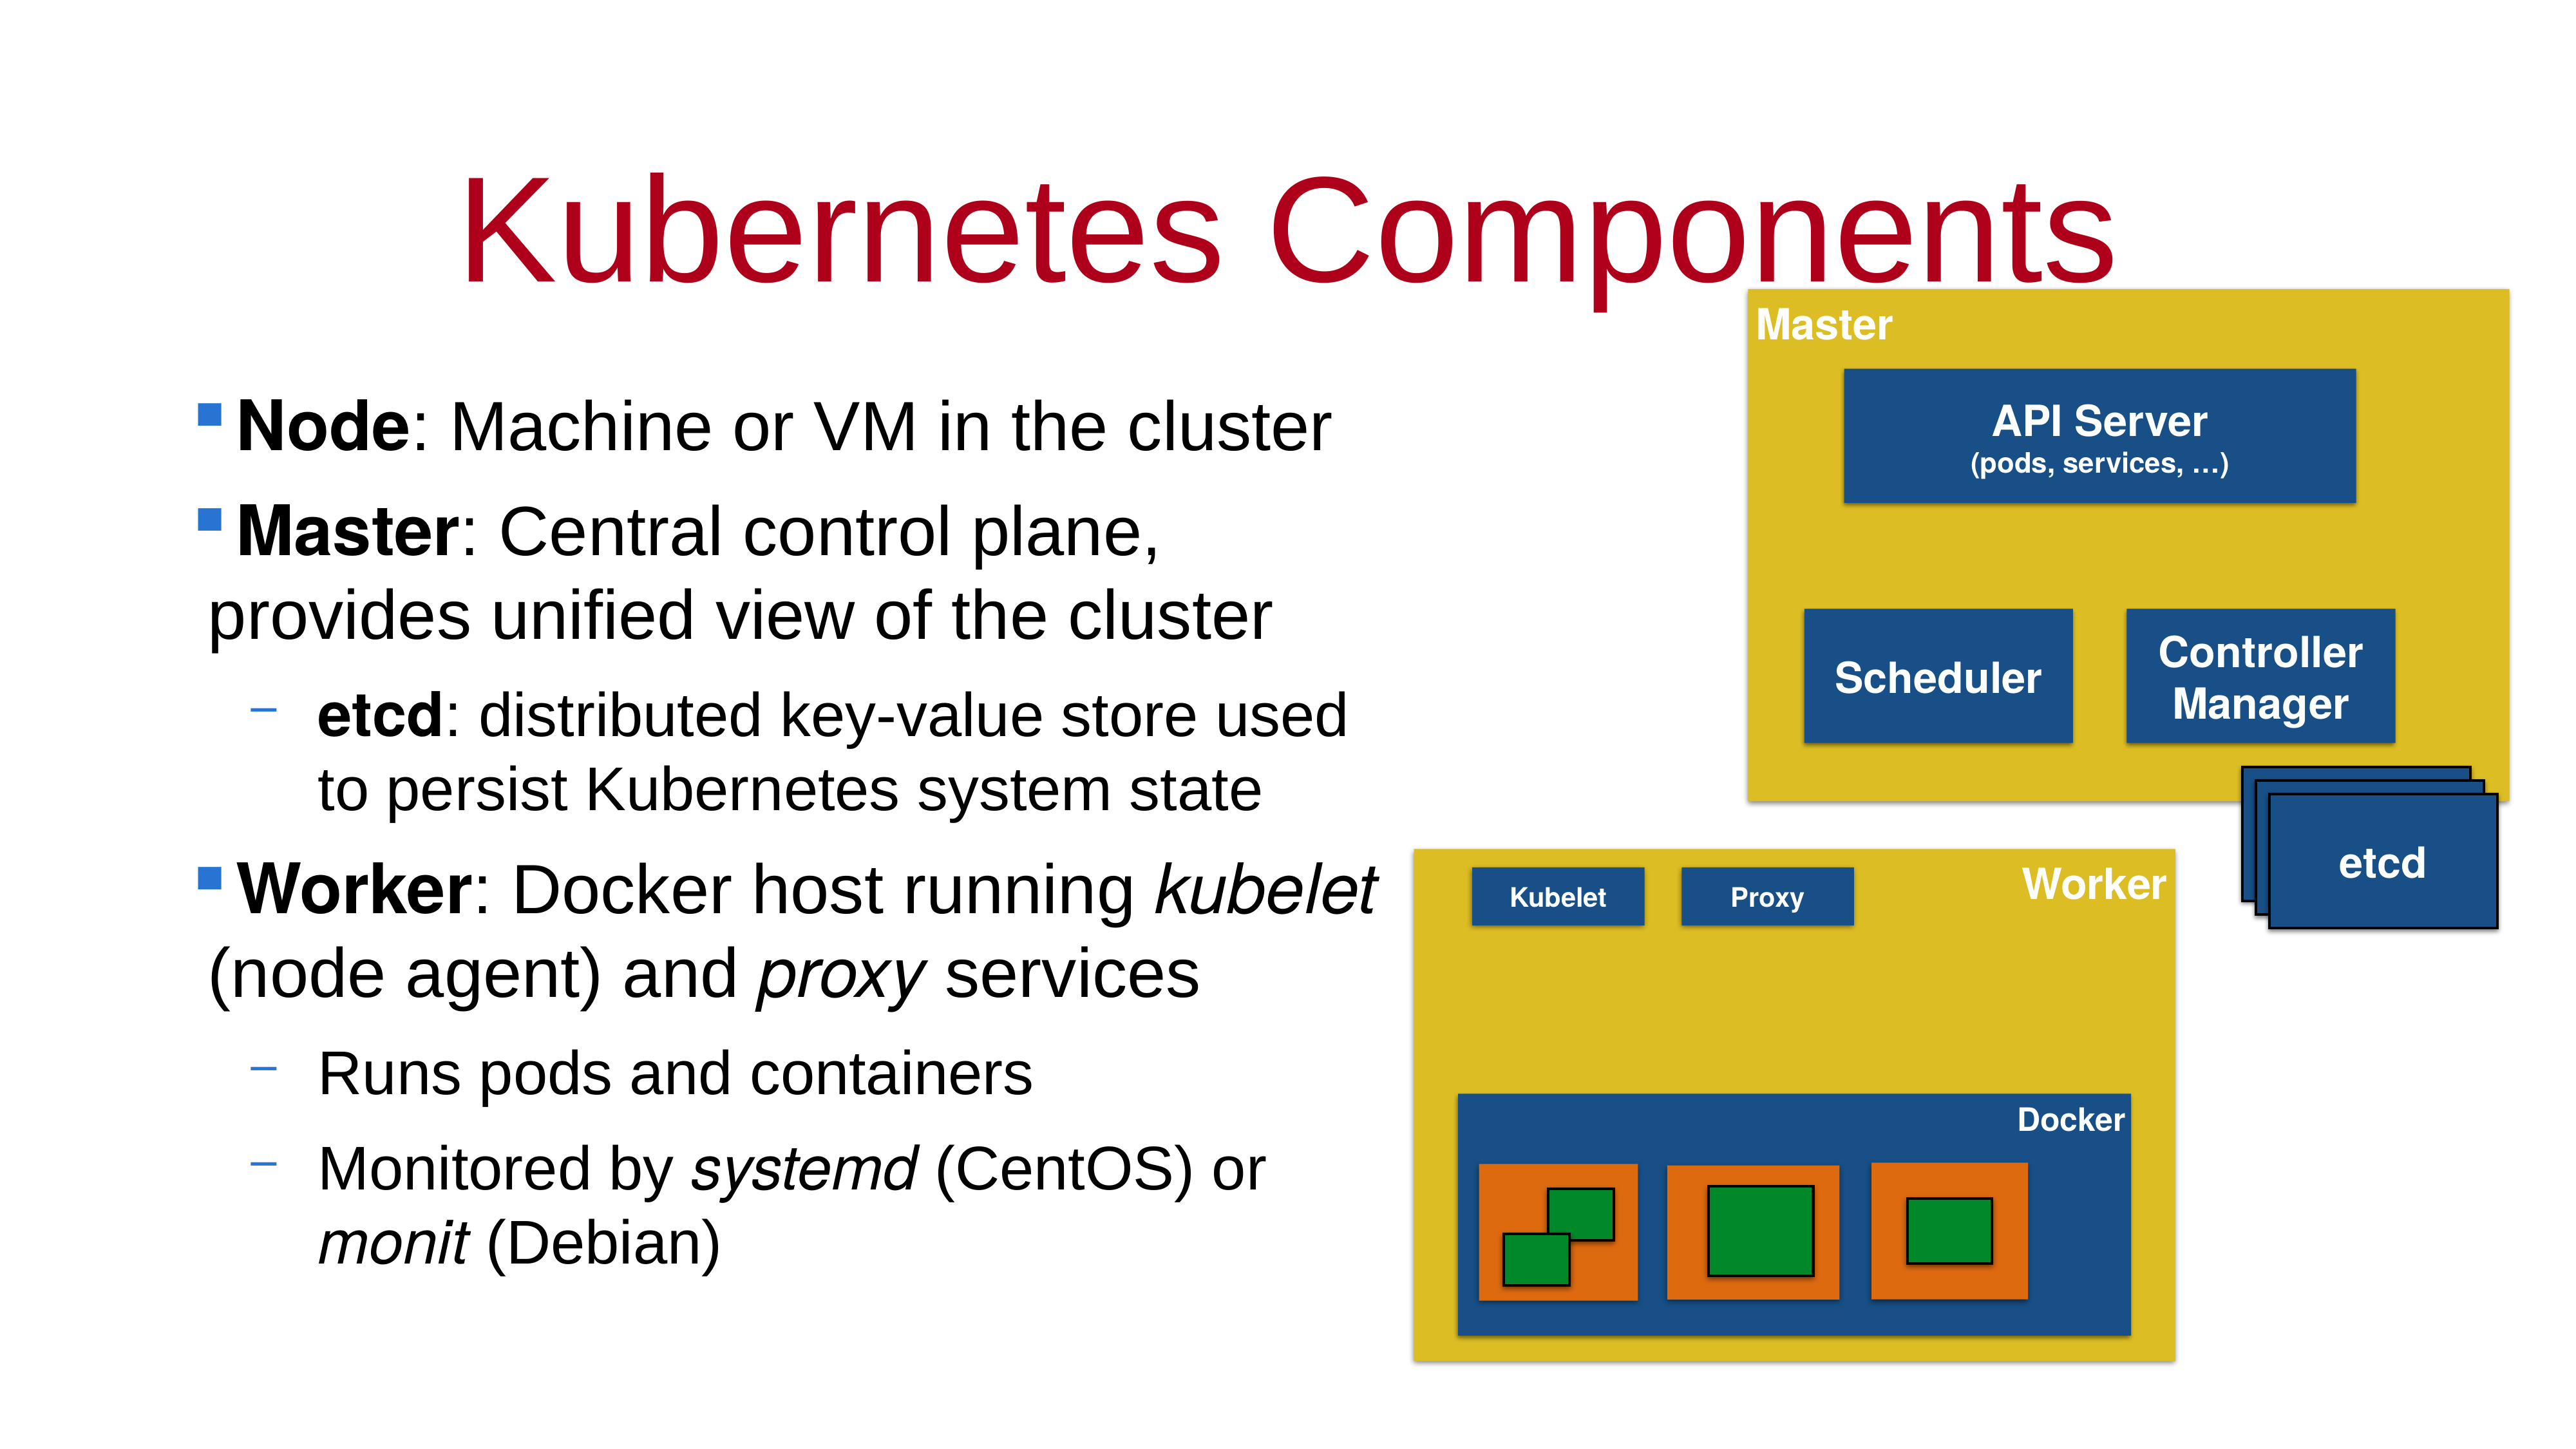

# Kubernetes Components
Master
API Server
(pods, services, …)
Scheduler
Controller Manager
etcd
etcd
etcd
Node: Machine or VM in the cluster
Master: Central control plane, provides unified view of the cluster
etcd: distributed key-value store used to persist Kubernetes system state
Worker: Docker host running kubelet (node agent) and proxy services
Runs pods and containers
Monitored by systemd (CentOS) or monit (Debian)
Worker
Kubelet
Proxy
Docker

5